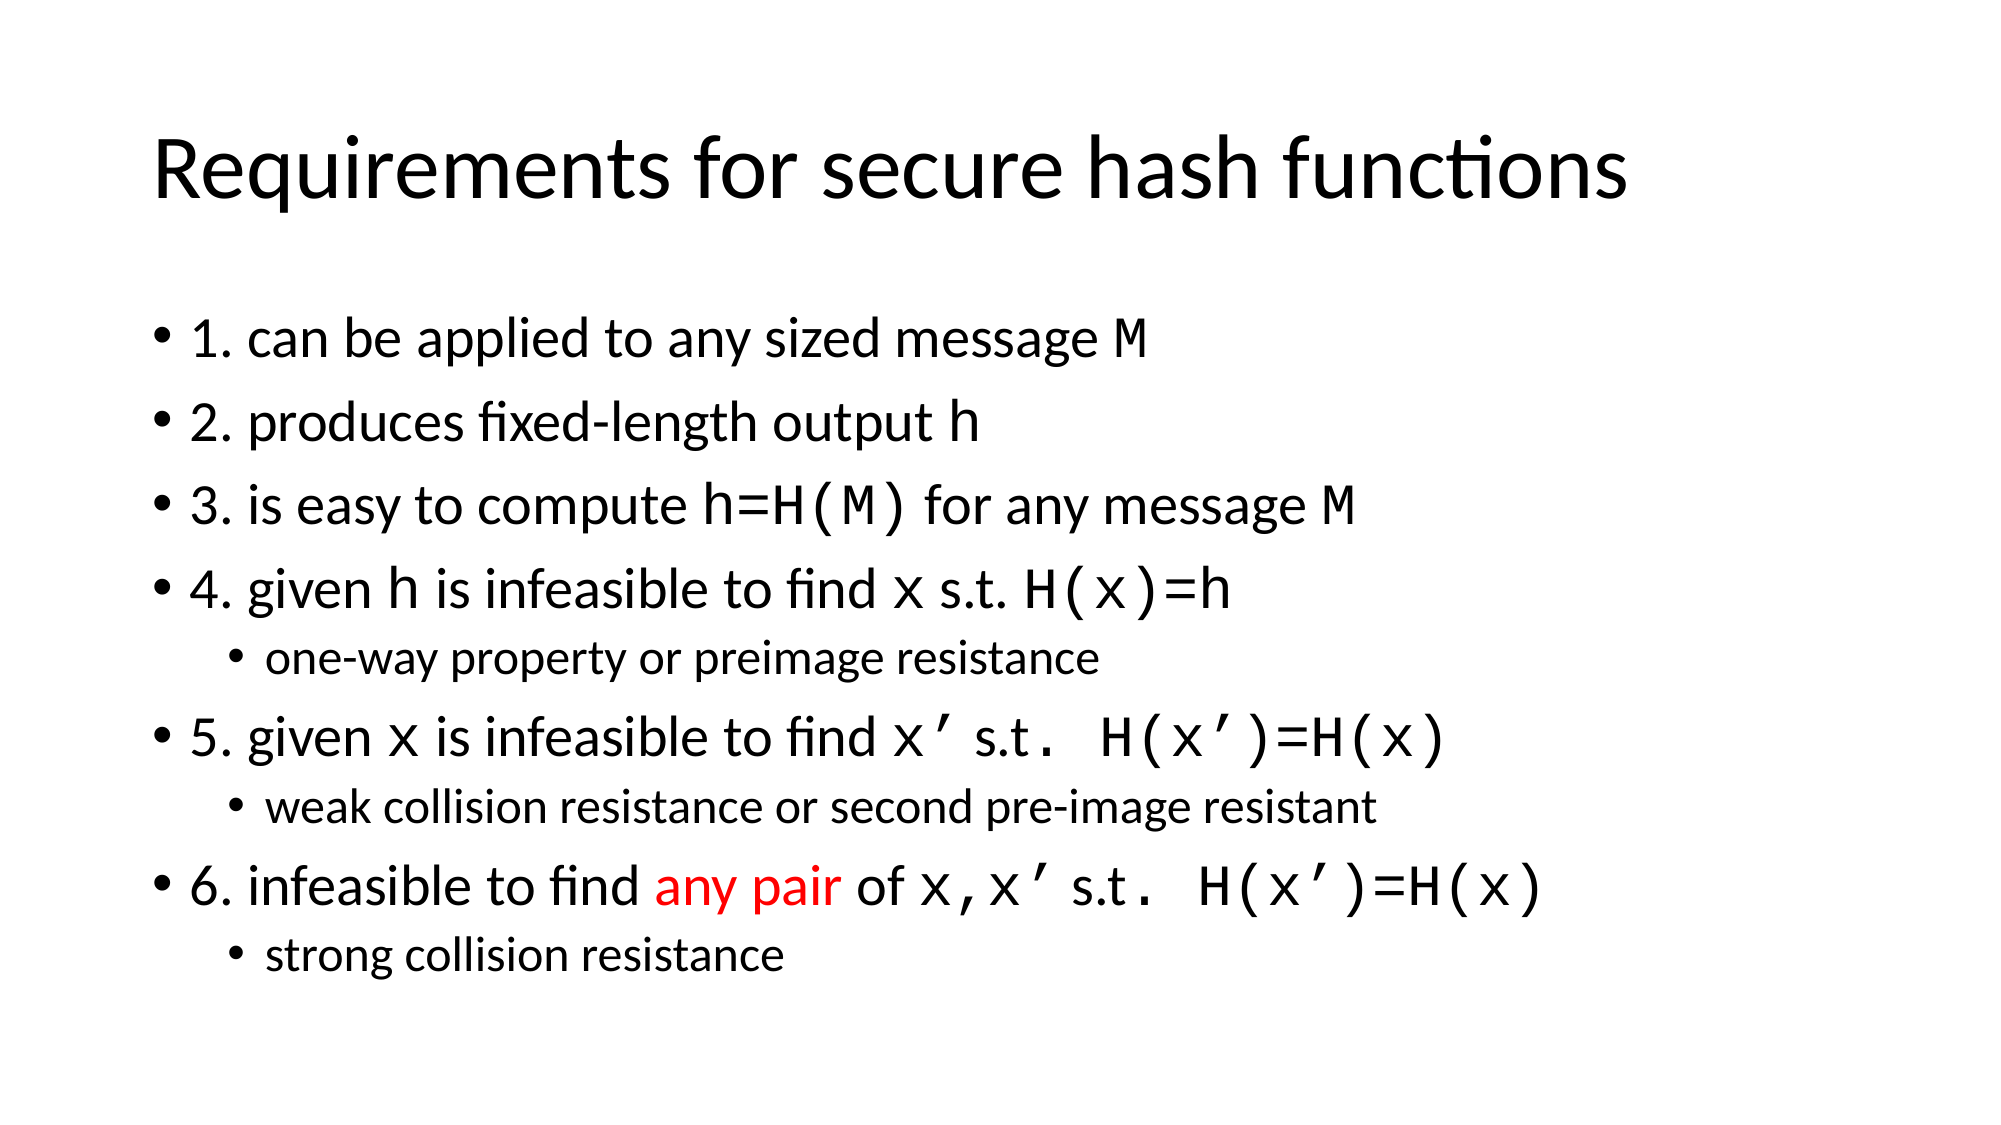

# Requirements for secure hash functions
1. can be applied to any sized message M
2. produces fixed-length output h
3. is easy to compute h=H(M) for any message M
4. given h is infeasible to find x s.t. H(x)=h
one-way property or preimage resistance
5. given x is infeasible to find x’ s.t. H(x’)=H(x)
weak collision resistance or second pre-image resistant
6. infeasible to find any pair of x,x’ s.t. H(x’)=H(x)
strong collision resistance